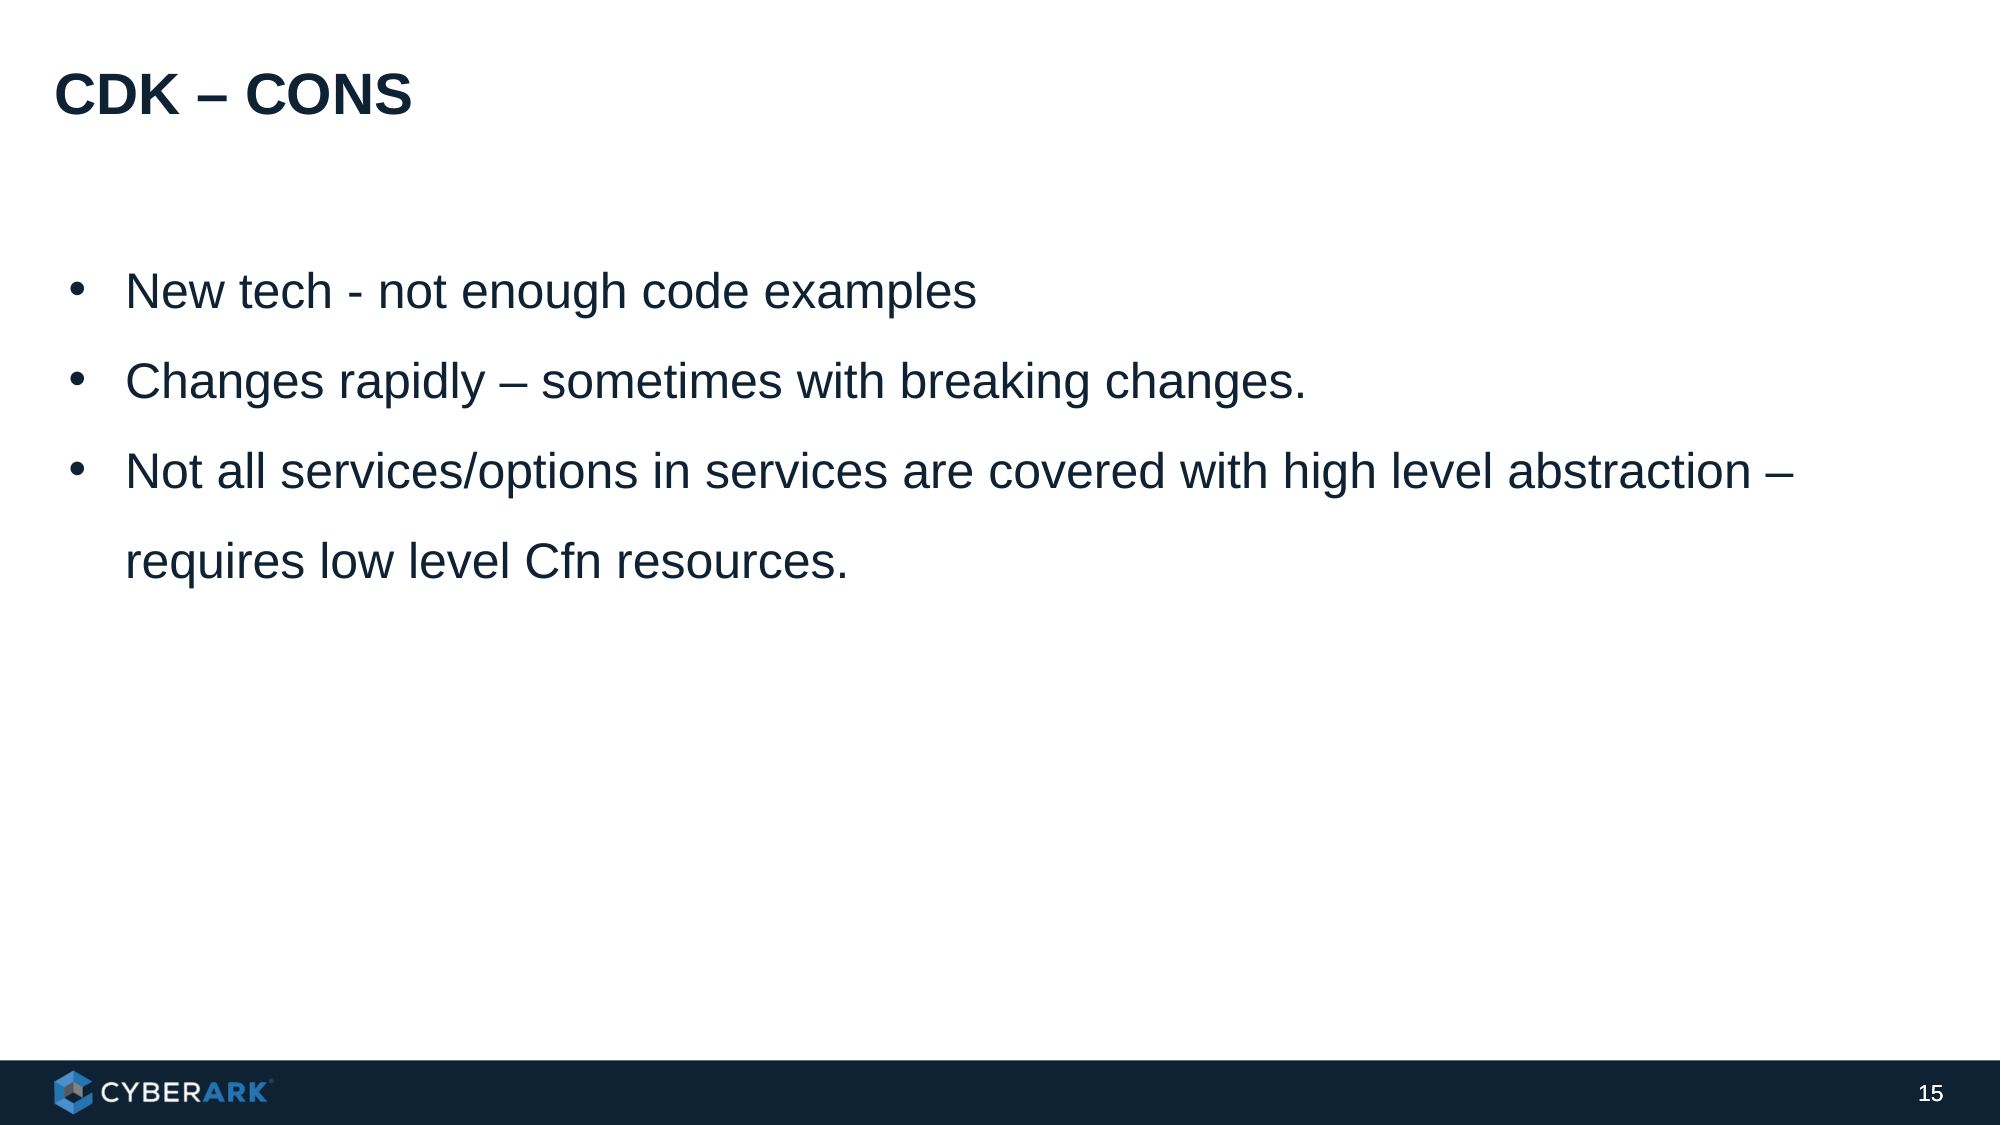

CDK – cons
New tech - not enough code examples
Changes rapidly – sometimes with breaking changes.
Not all services/options in services are covered with high level abstraction – requires low level Cfn resources.
15
15